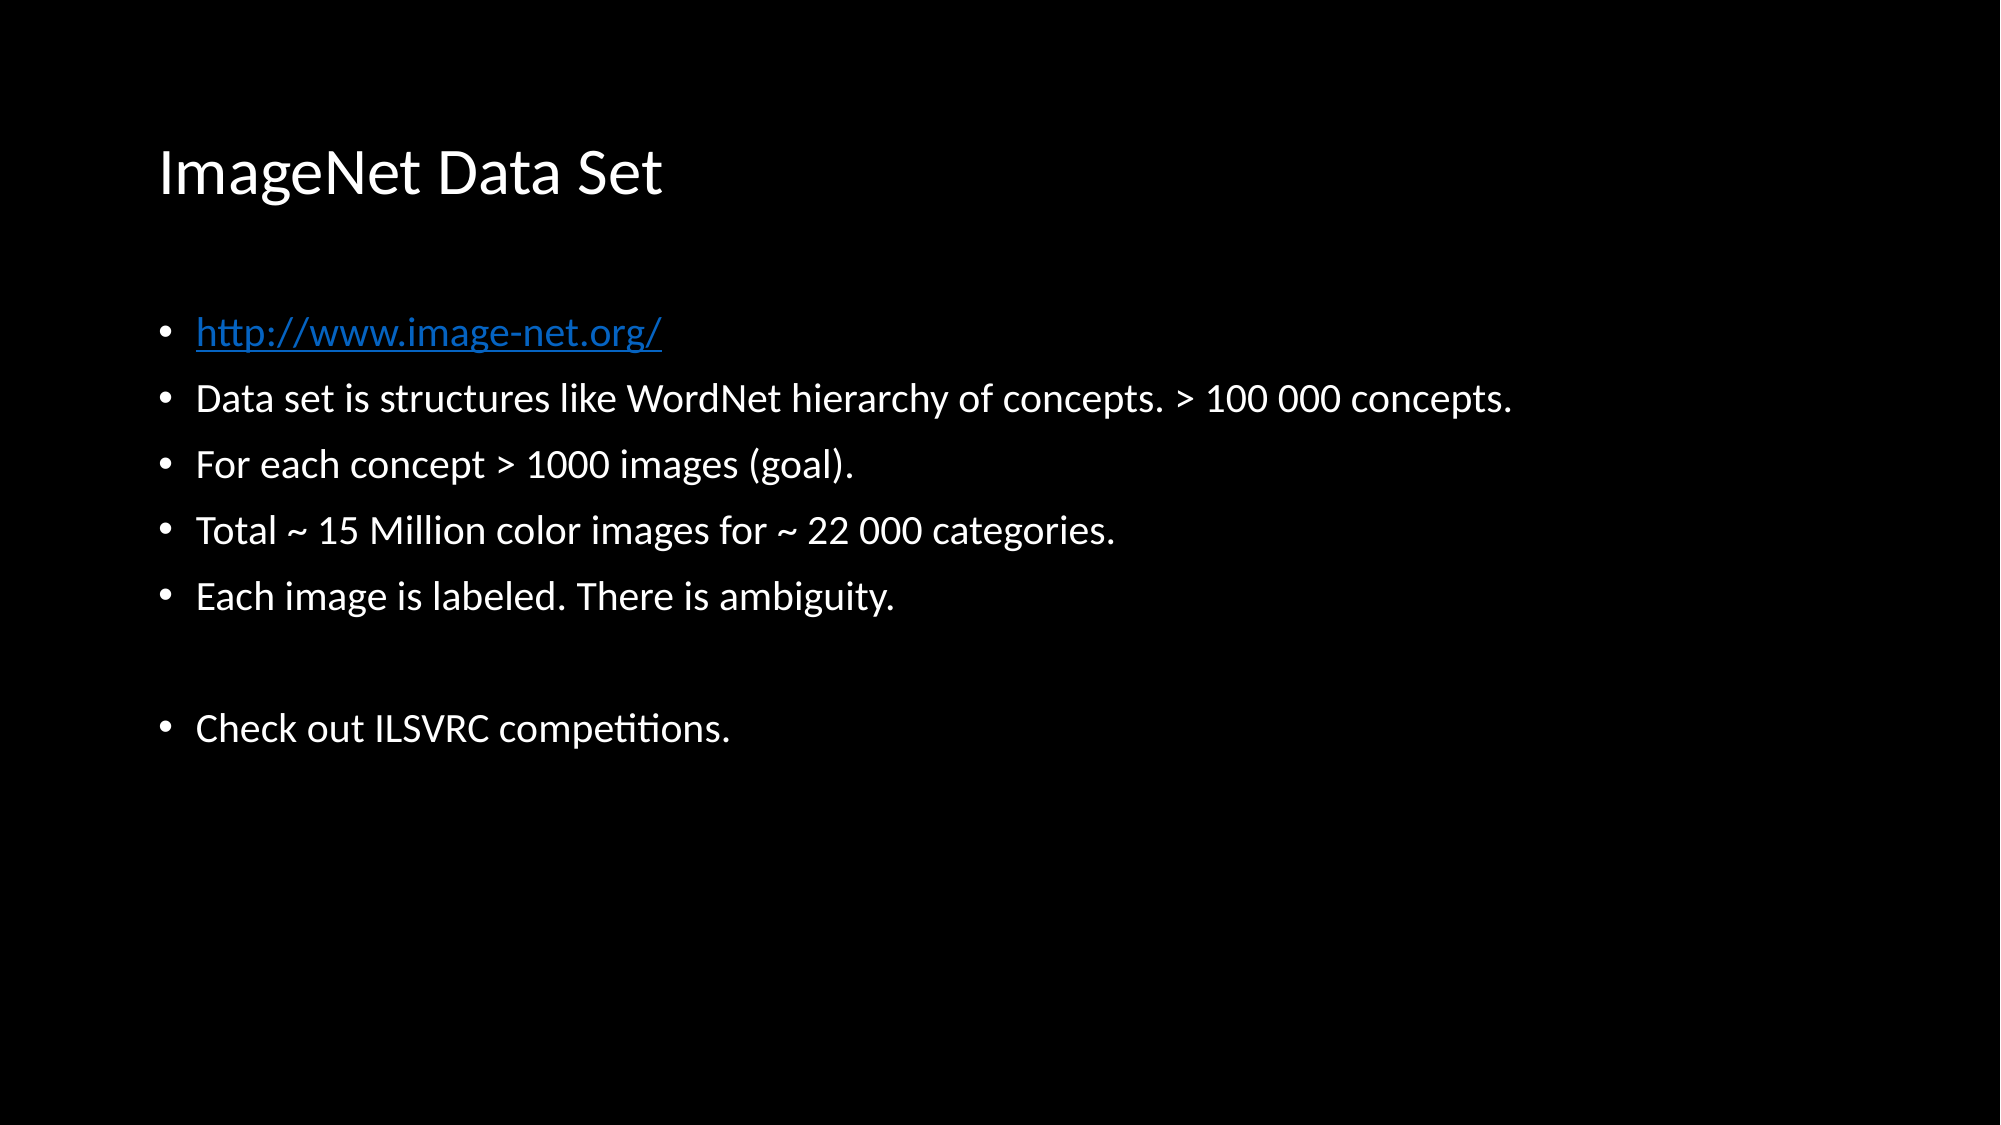

# ImageNet Data Set
http://www.image-net.org/
Data set is structures like WordNet hierarchy of concepts. > 100 000 concepts.
For each concept > 1000 images (goal).
Total ~ 15 Million color images for ~ 22 000 categories.
Each image is labeled. There is ambiguity.

Check out ILSVRC competitions.